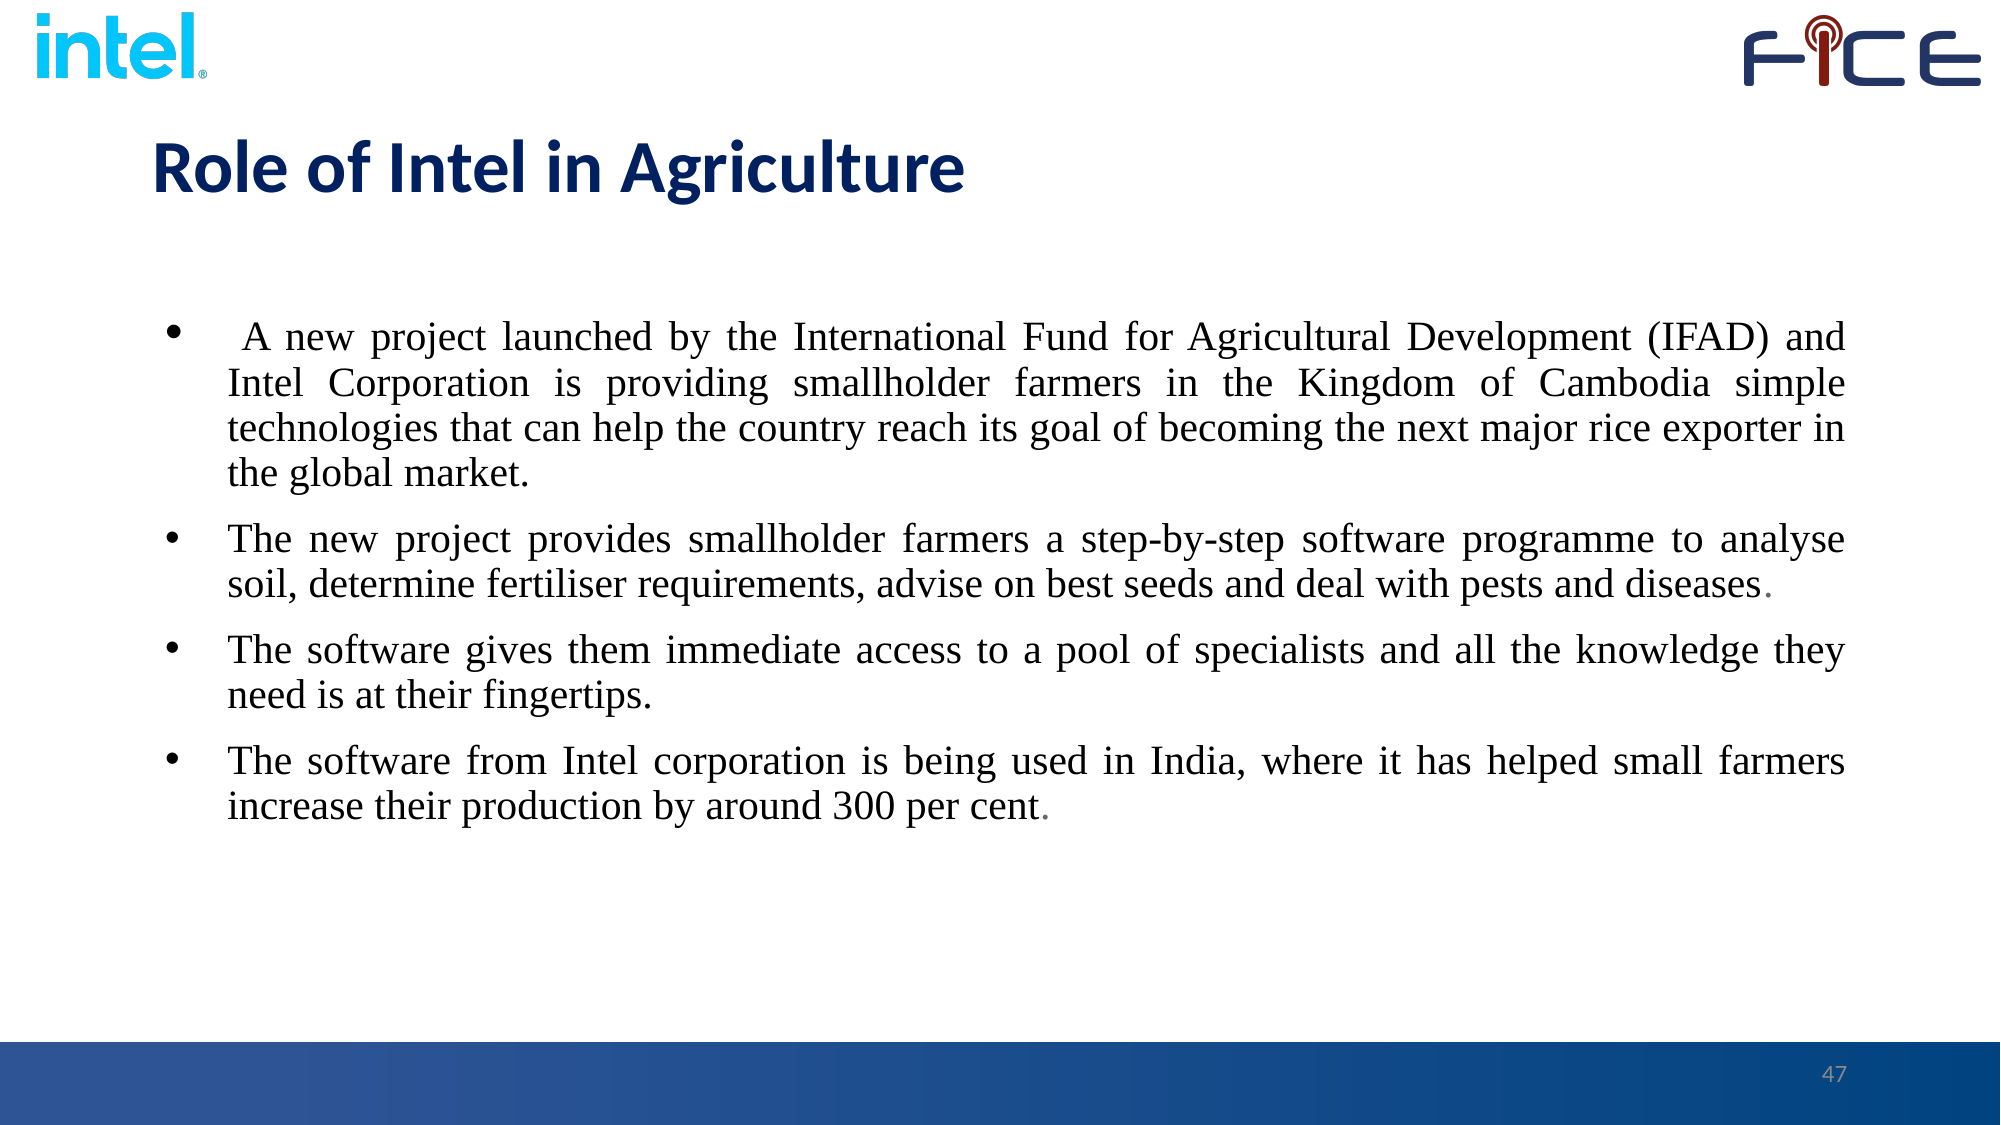

# Role of Intel in Agriculture
 A new project launched by the International Fund for Agricultural Development (IFAD) and Intel Corporation is providing smallholder farmers in the Kingdom of Cambodia simple technologies that can help the country reach its goal of becoming the next major rice exporter in the global market.
The new project provides smallholder farmers a step-by-step software programme to analyse soil, determine fertiliser requirements, advise on best seeds and deal with pests and diseases.
The software gives them immediate access to a pool of specialists and all the knowledge they need is at their fingertips.
The software from Intel corporation is being used in India, where it has helped small farmers increase their production by around 300 per cent.
47